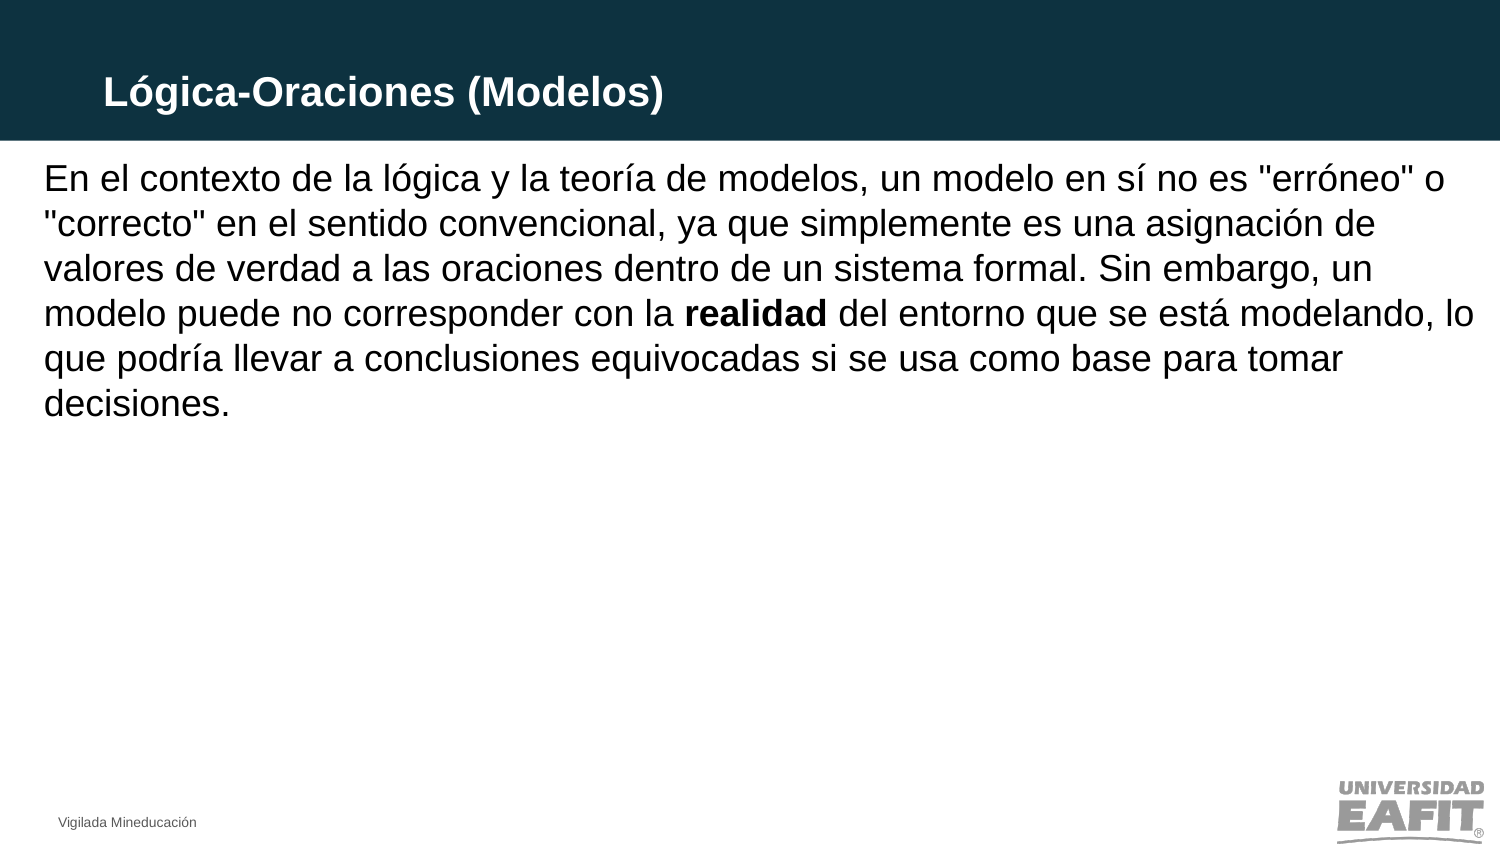

Lógica-Oraciones (Modelos)
En el contexto de la lógica y la teoría de modelos, un modelo en sí no es "erróneo" o "correcto" en el sentido convencional, ya que simplemente es una asignación de valores de verdad a las oraciones dentro de un sistema formal. Sin embargo, un modelo puede no corresponder con la realidad del entorno que se está modelando, lo que podría llevar a conclusiones equivocadas si se usa como base para tomar decisiones.